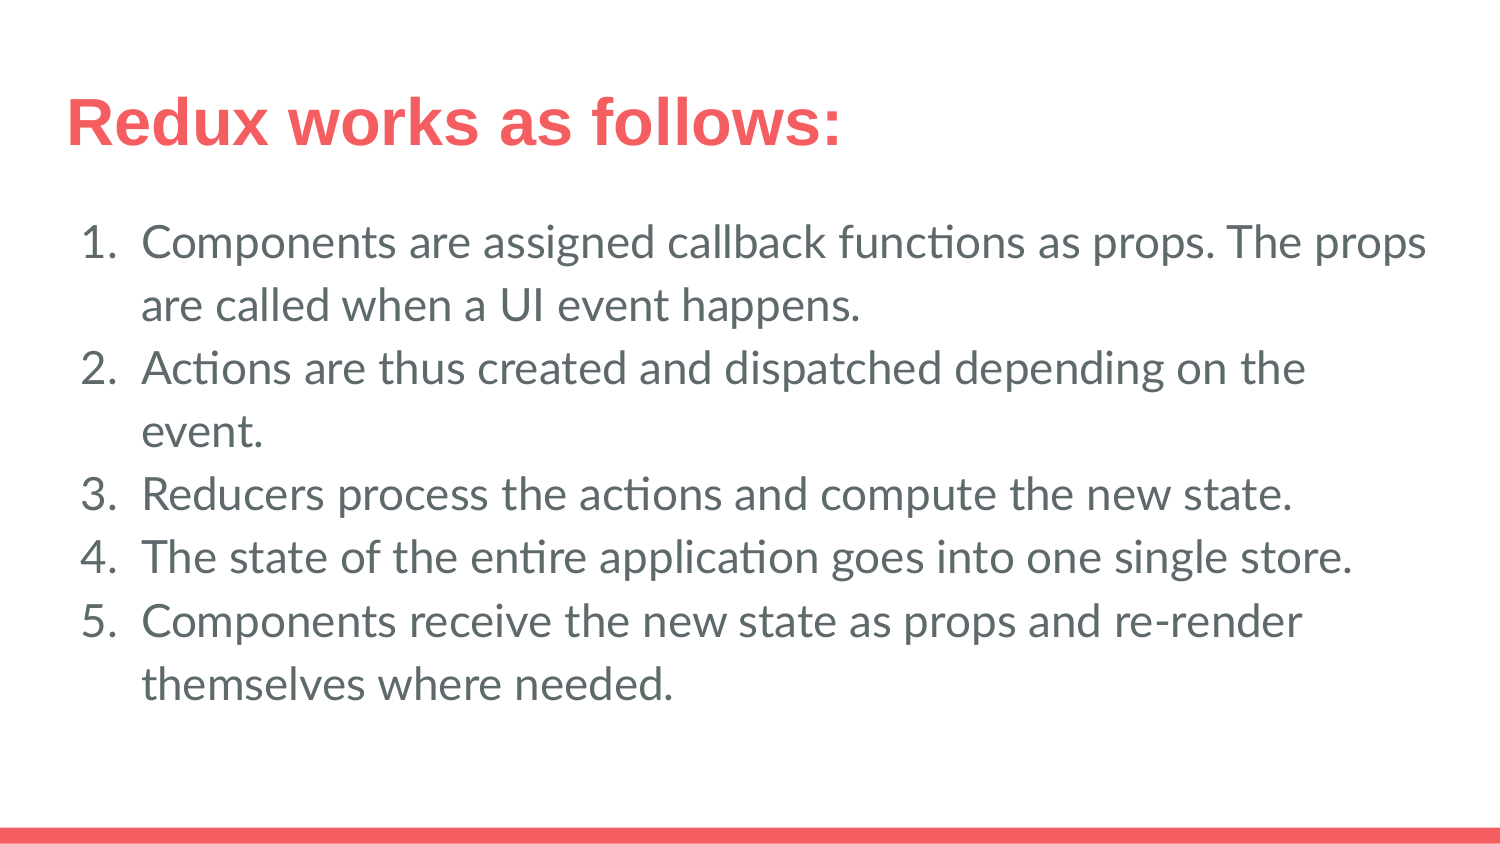

# Redux works as follows:
Components are assigned callback functions as props. The props are called when a UI event happens.
Actions are thus created and dispatched depending on the event.
Reducers process the actions and compute the new state.
The state of the entire application goes into one single store.
Components receive the new state as props and re-render themselves where needed.